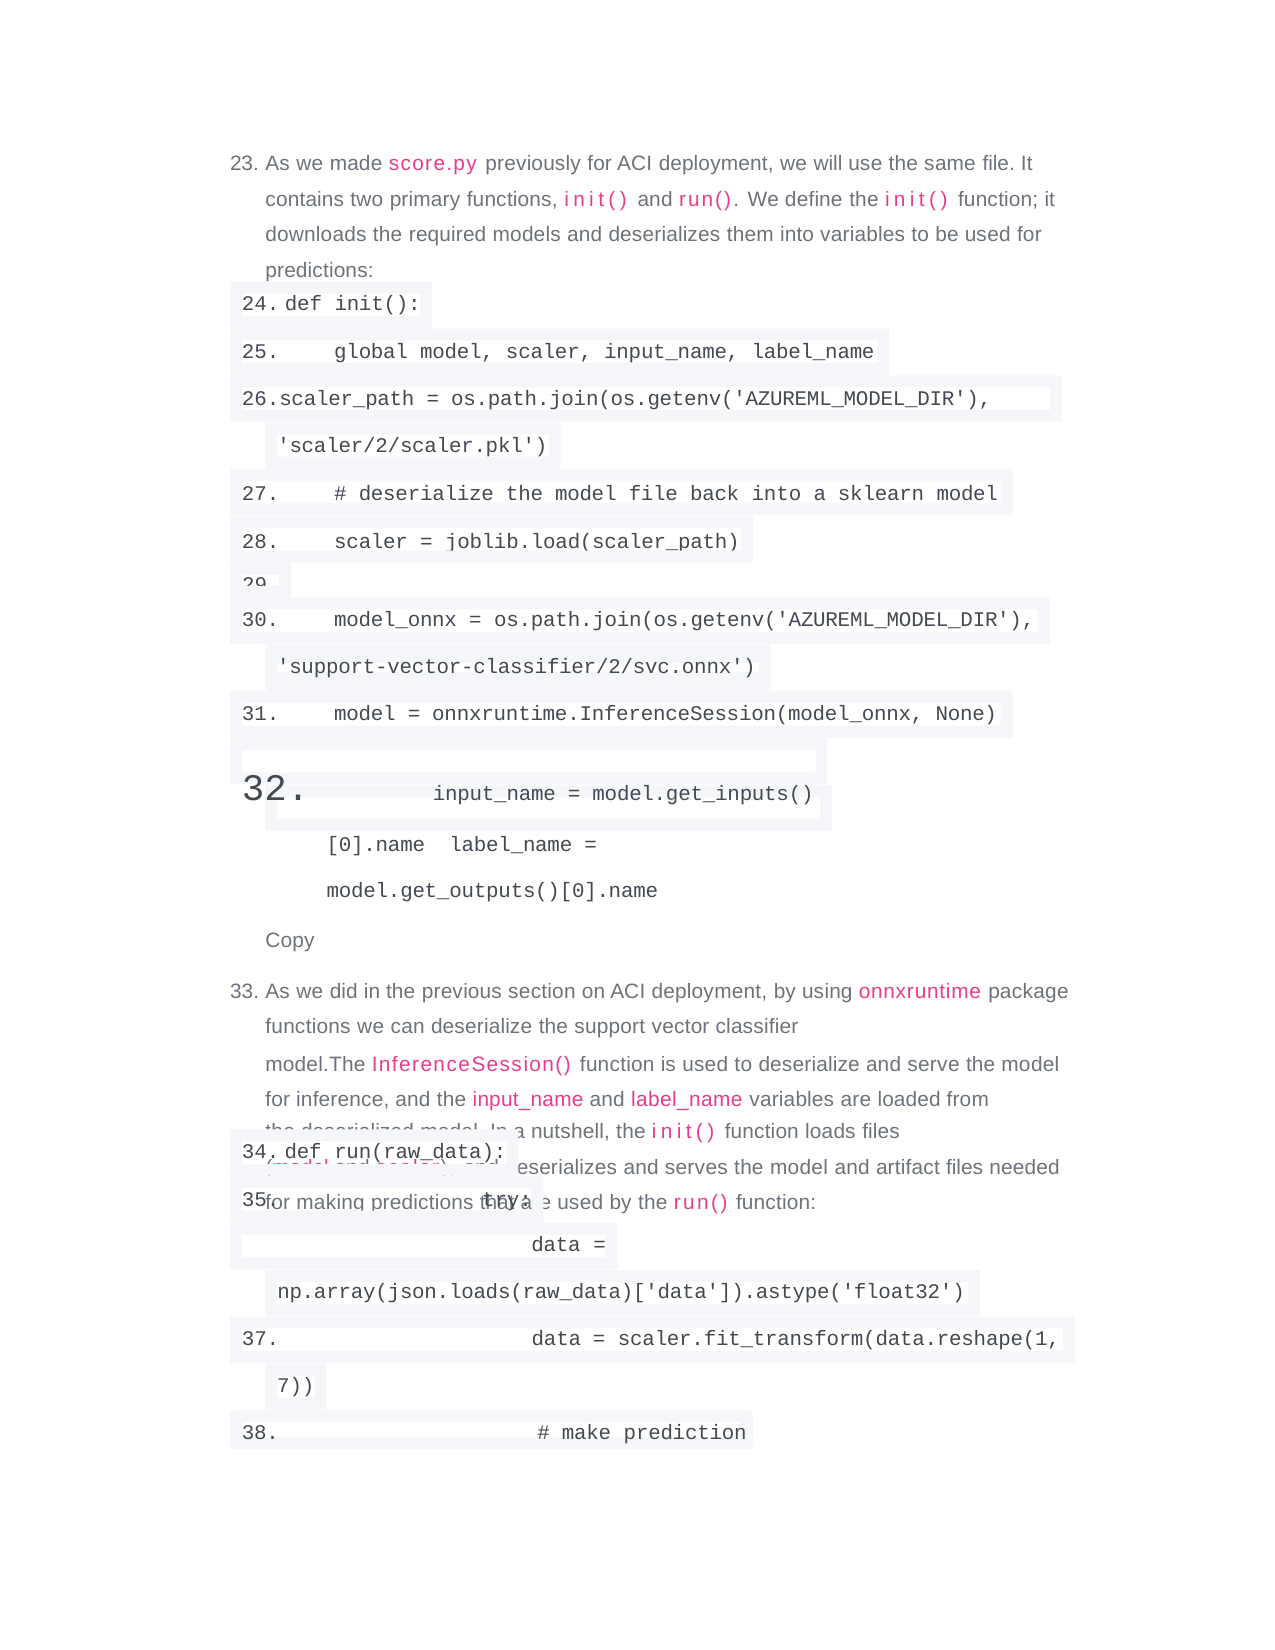

As we made score.py previously for ACI deployment, we will use the same file. It  contains two primary functions, init() and run(). We define the init() function; it  downloads the required models and deserializes them into variables to be used for  predictions:
def init():

global model, scaler, input_name, label_name
scaler_path = os.path.join(os.getenv('AZUREML_MODEL_DIR'),  'scaler/2/scaler.pkl')

# deserialize the model file back into a sklearn model

scaler = joblib.load(scaler_path)

29.

30.
model_onnx = os.path.join(os.getenv('AZUREML_MODEL_DIR'),

'support-vector-classifier/2/svc.onnx')
model = onnxruntime.InferenceSession(model_onnx, None)
	input_name = model.get_inputs()[0].name  label_name = model.get_outputs()[0].name

Copy
As we did in the previous section on ACI deployment, by using onnxruntime package  functions we can deserialize the support vector classifier
model.The InferenceSession() function is used to deserialize and serve the model  for inference, and the input_name and label_name variables are loaded from
the deserialized model. In a nutshell, the init() function loads files
(model and scaler), and deserializes and serves the model and artifact files needed  for making predictions that are used by the run() function:

def run(raw_data):

try:

data =

np.array(json.loads(raw_data)['data']).astype('float32')

37.
data = scaler.fit_transform(data.reshape(1,

7))
38.	# make prediction